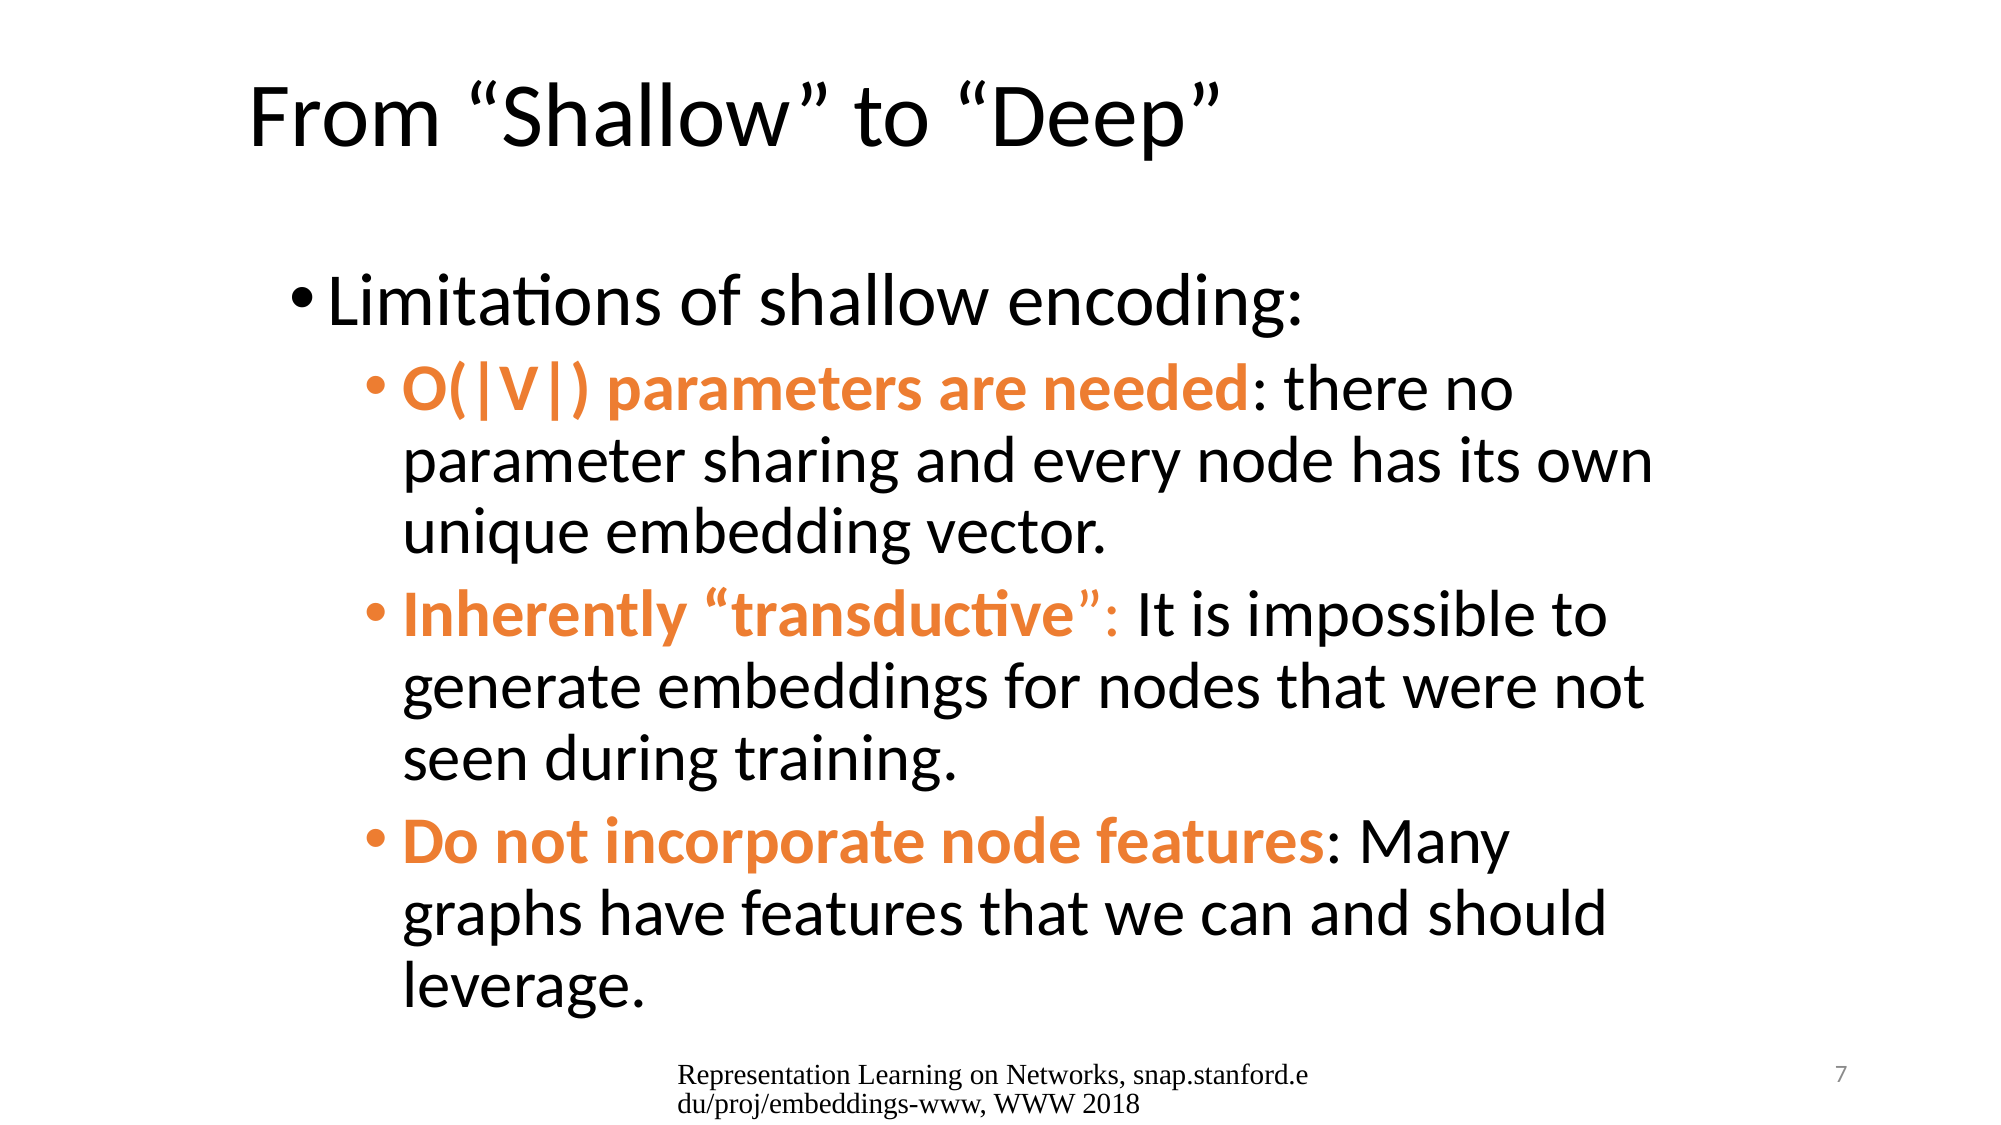

# From “Shallow” to “Deep”
Limitations of shallow encoding:
O(|V|) parameters are needed: there no parameter sharing and every node has its own unique embedding vector.
Inherently “transductive”: It is impossible to generate embeddings for nodes that were not seen during training.
Do not incorporate node features: Many graphs have features that we can and should leverage.

Representation Learning on Networks, snap.stanford.edu/proj/embeddings-www, WWW 2018
7